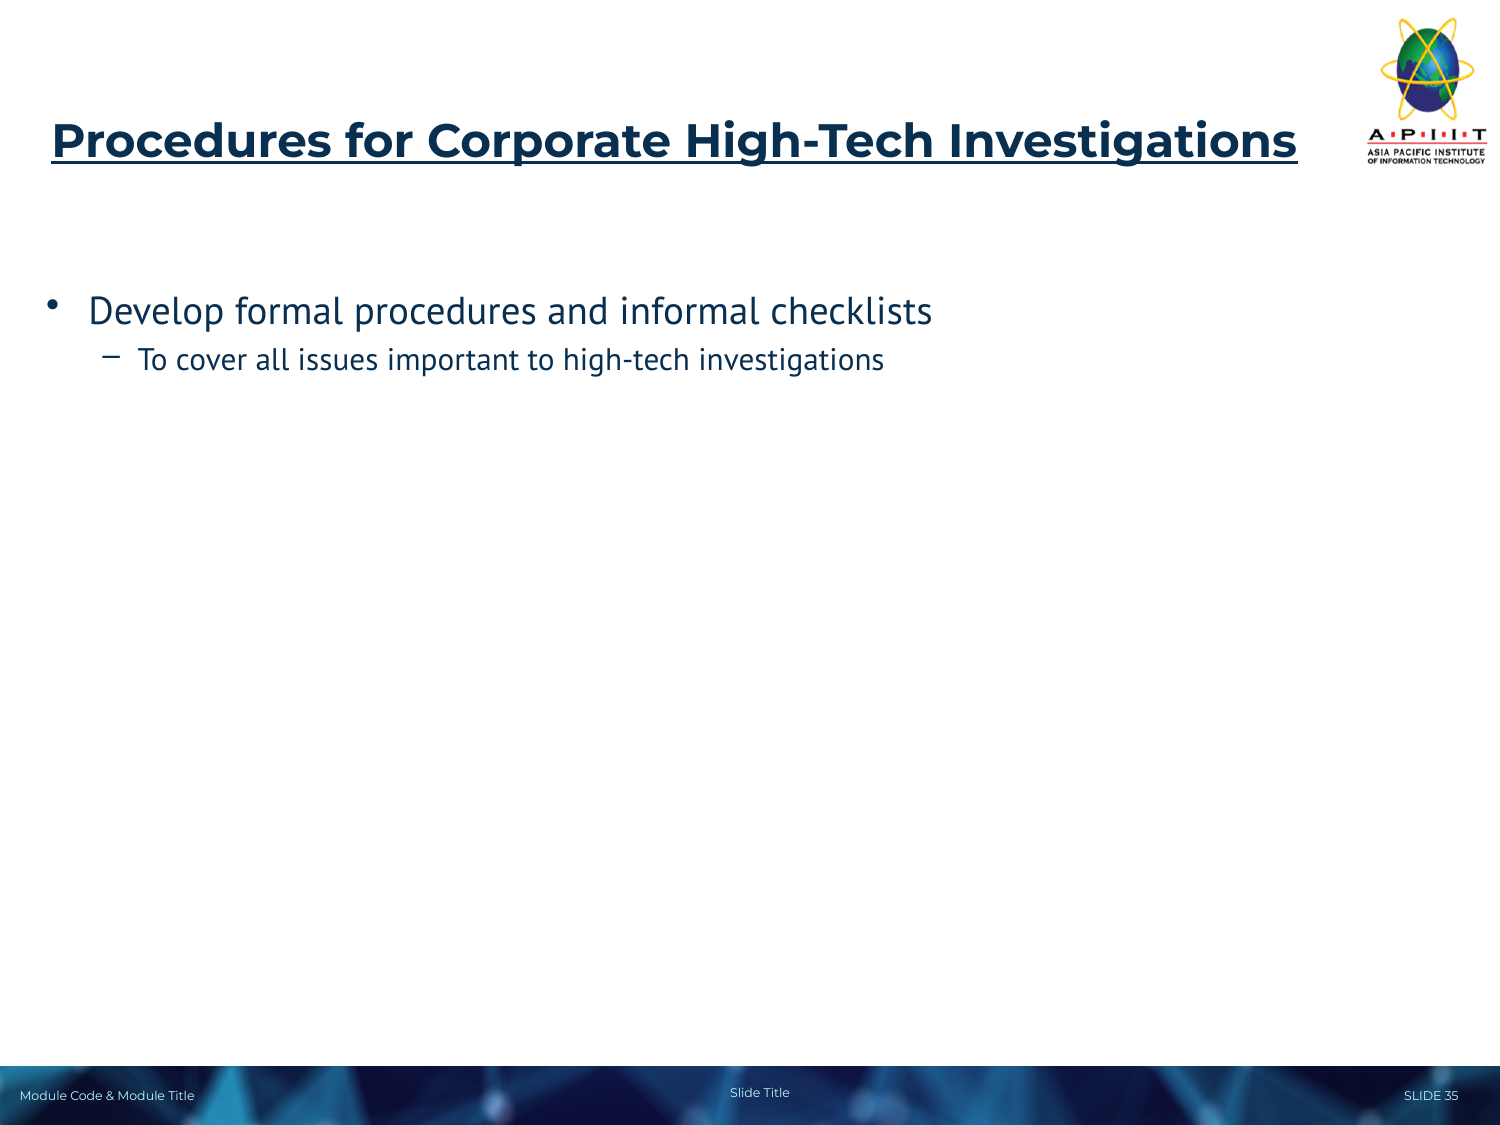

# Procedures for Corporate High-Tech Investigations
Develop formal procedures and informal checklists
To cover all issues important to high-tech investigations